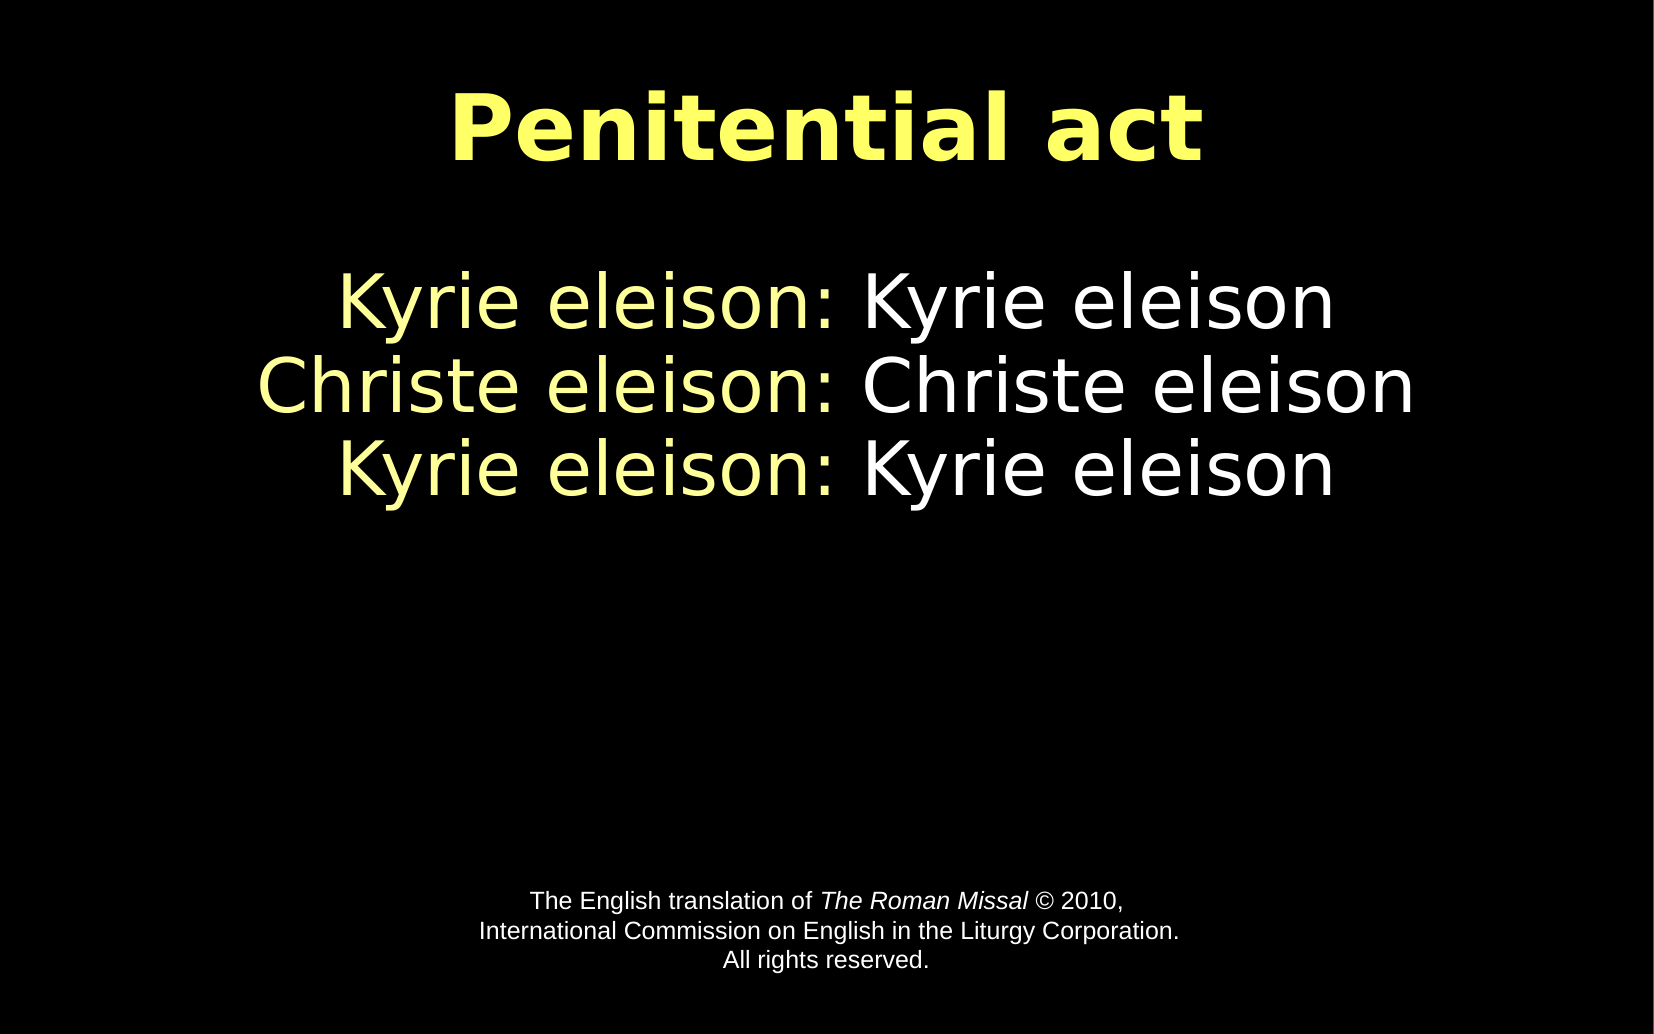

Penitential act
Kyrie eleison: Kyrie eleison
Christe eleison: Christe eleison
Kyrie eleison: Kyrie eleison
The English translation of The Roman Missal © 2010,
 International Commission on English in the Liturgy Corporation.
All rights reserved.